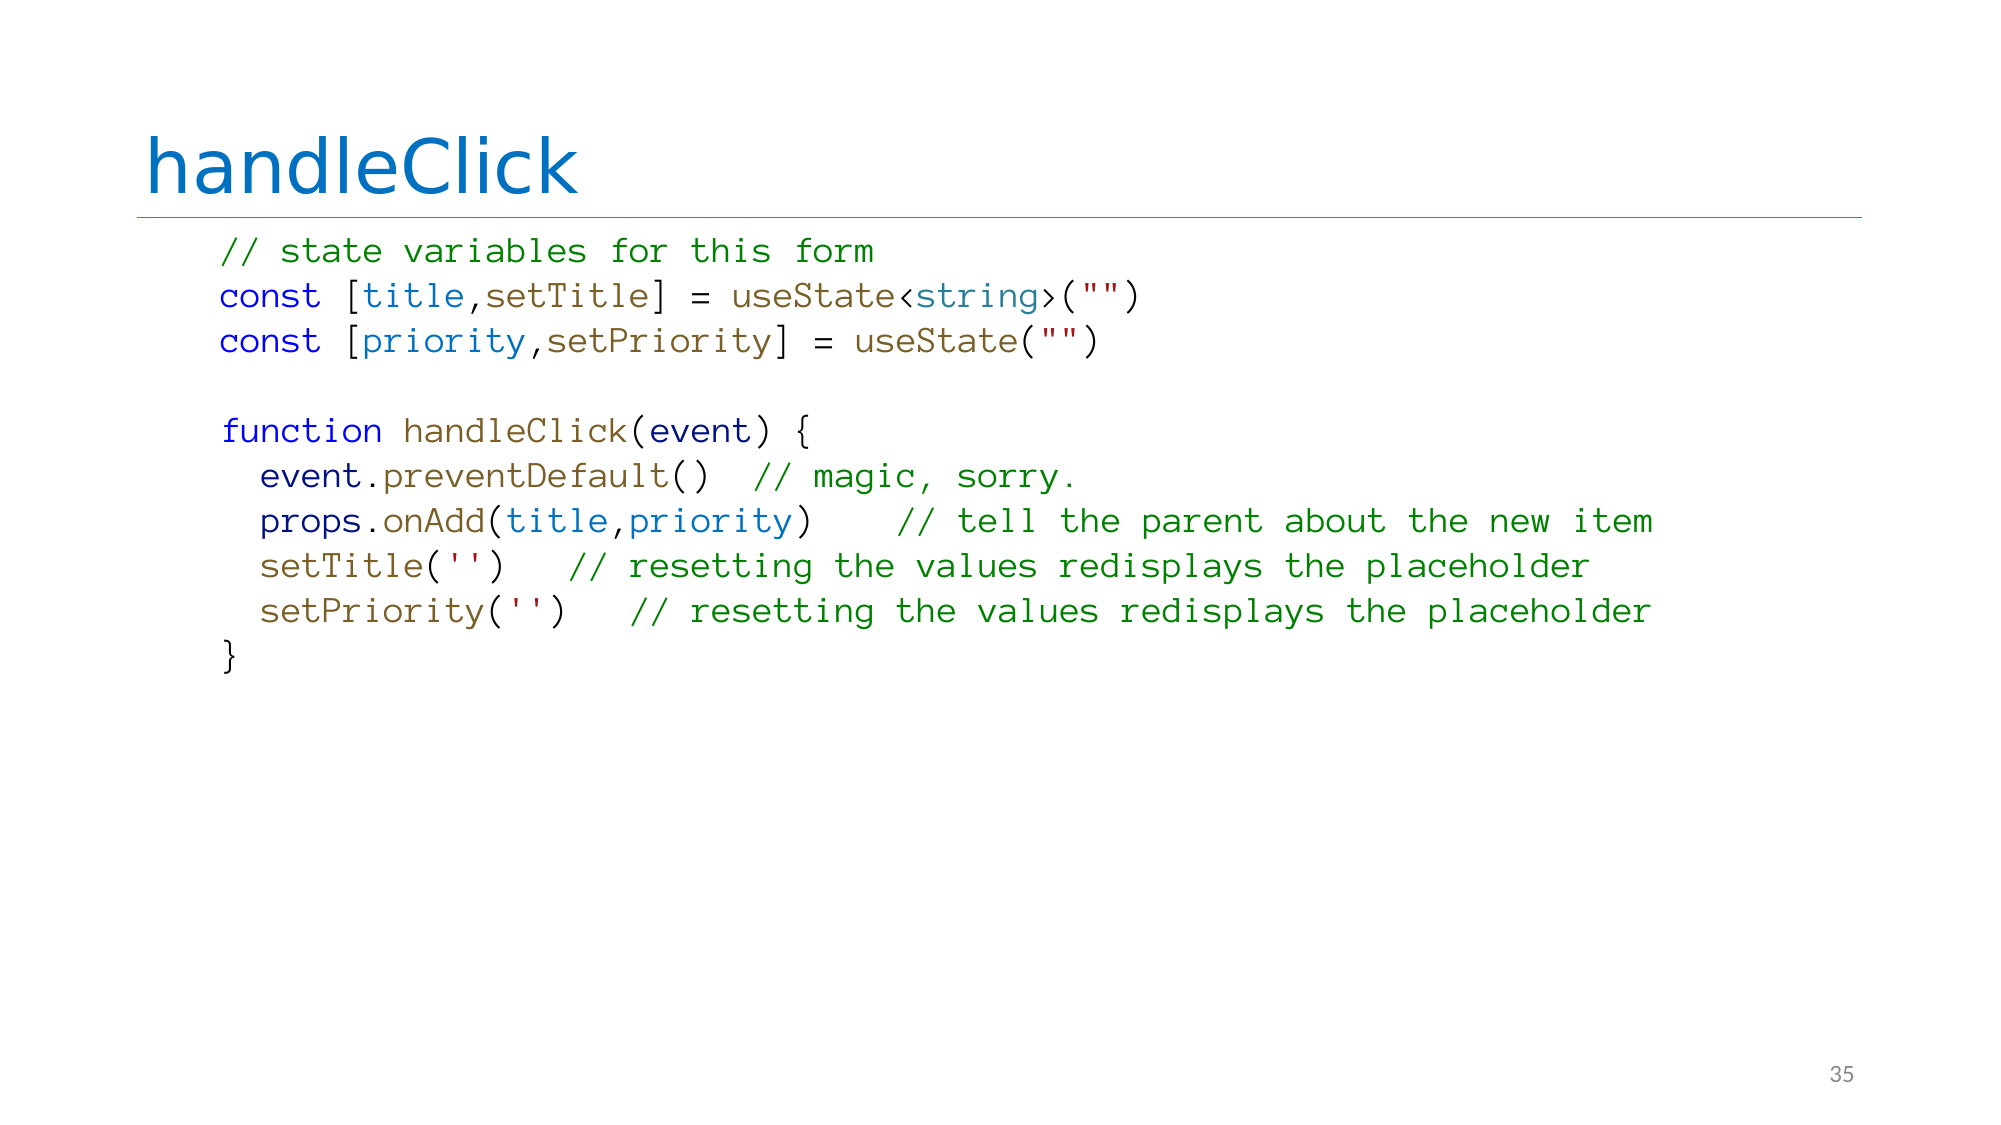

# handleClick
    // state variables for this form
    const [title,setTitle] = useState<string>("")
    const [priority,setPriority] = useState("")

    function handleClick(event) {
      event.preventDefault()  // magic, sorry.
      props.onAdd(title,priority)    // tell the parent about the new item
      setTitle('')   // resetting the values redisplays the placeholder
      setPriority('')   // resetting the values redisplays the placeholder
    }

35